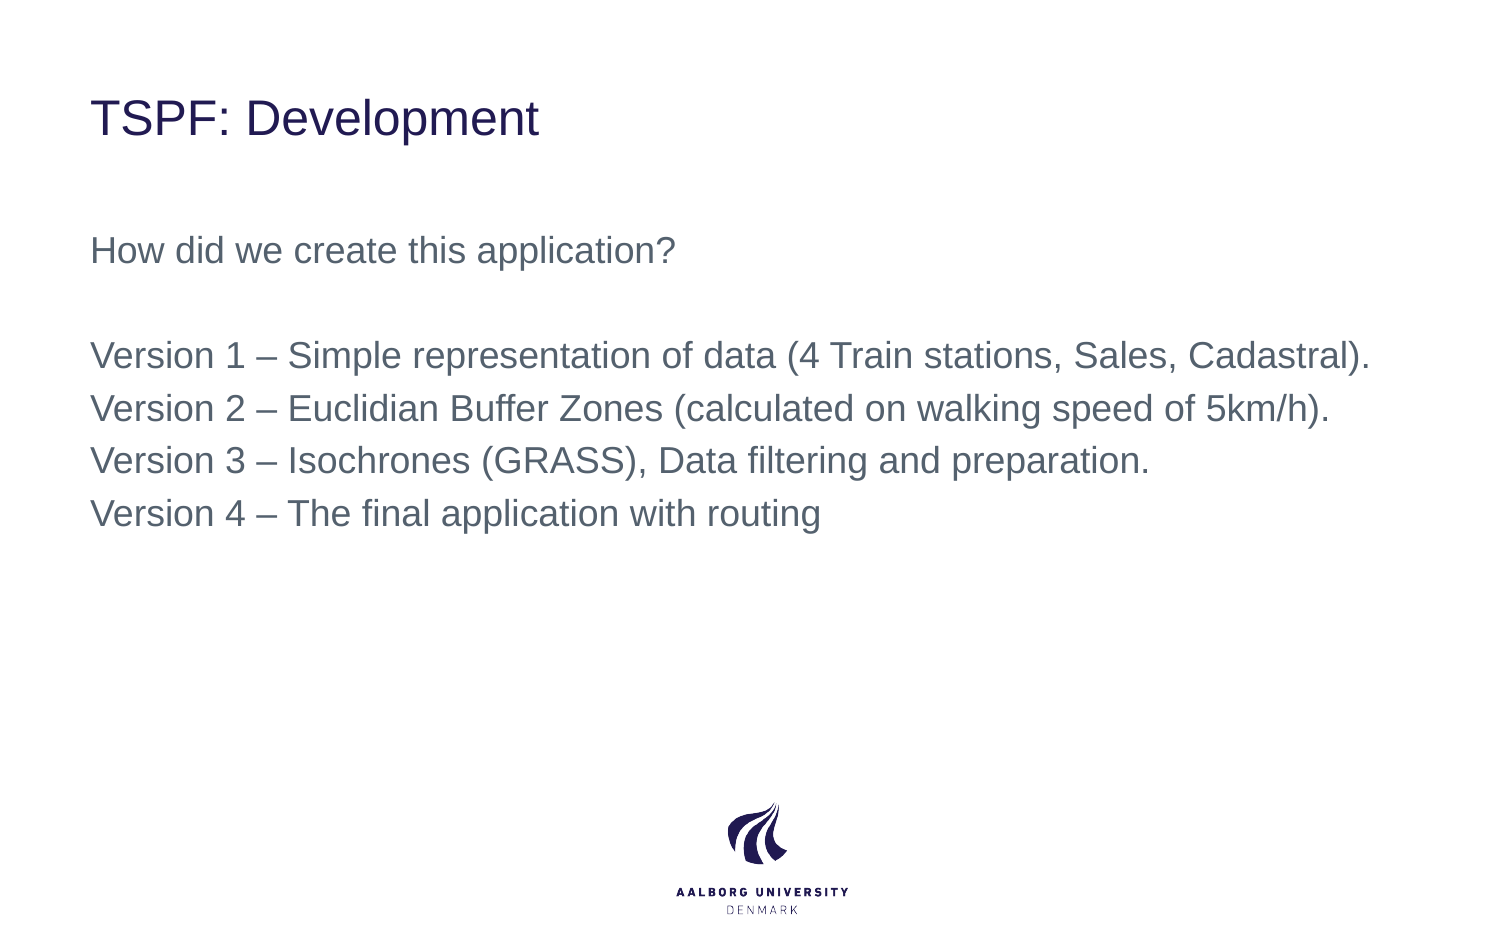

# TSPF: Development
How did we create this application?

Version 1 – Simple representation of data (4 Train stations, Sales, Cadastral).
Version 2 – Euclidian Buffer Zones (calculated on walking speed of 5km/h).
Version 3 – Isochrones (GRASS), Data filtering and preparation.
Version 4 – The final application with routing